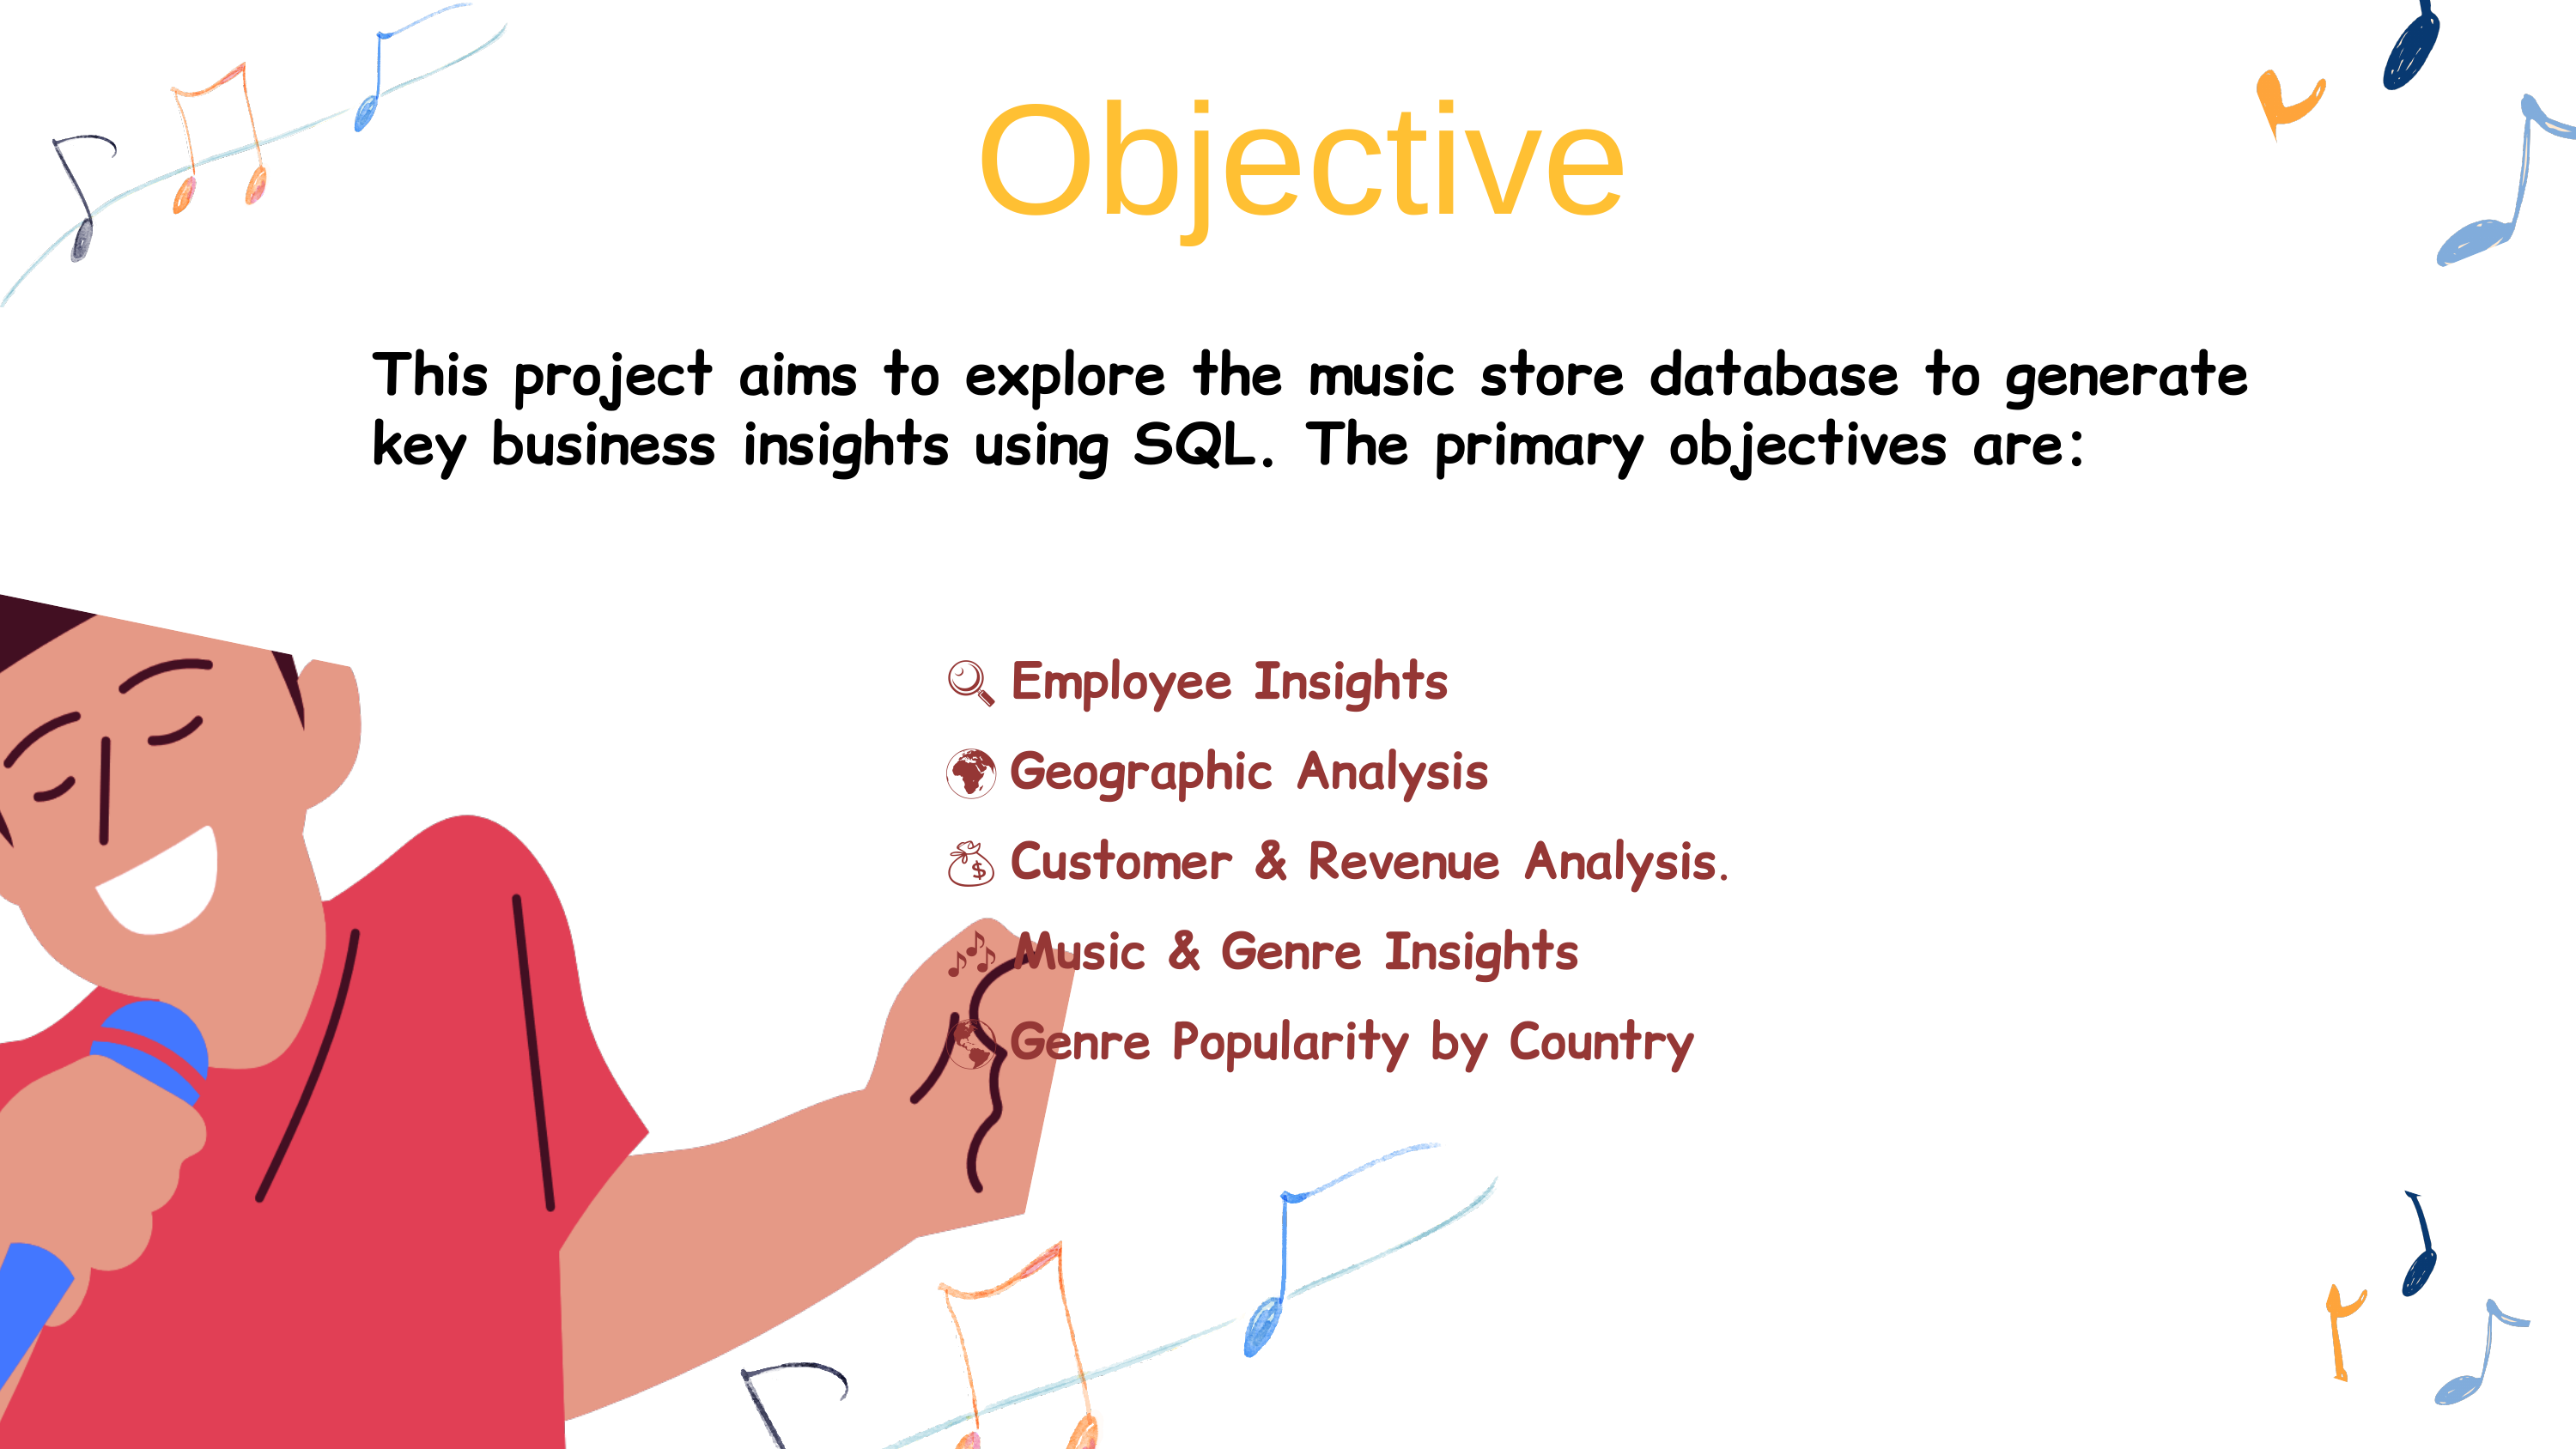

Objective
This project aims to explore the music store database to generate key business insights using SQL. The primary objectives are:

🔍 Employee Insights
🌍 Geographic Analysis
💰 Customer & Revenue Analysis.
🎶 Music & Genre Insights
🌎 Genre Popularity by Country